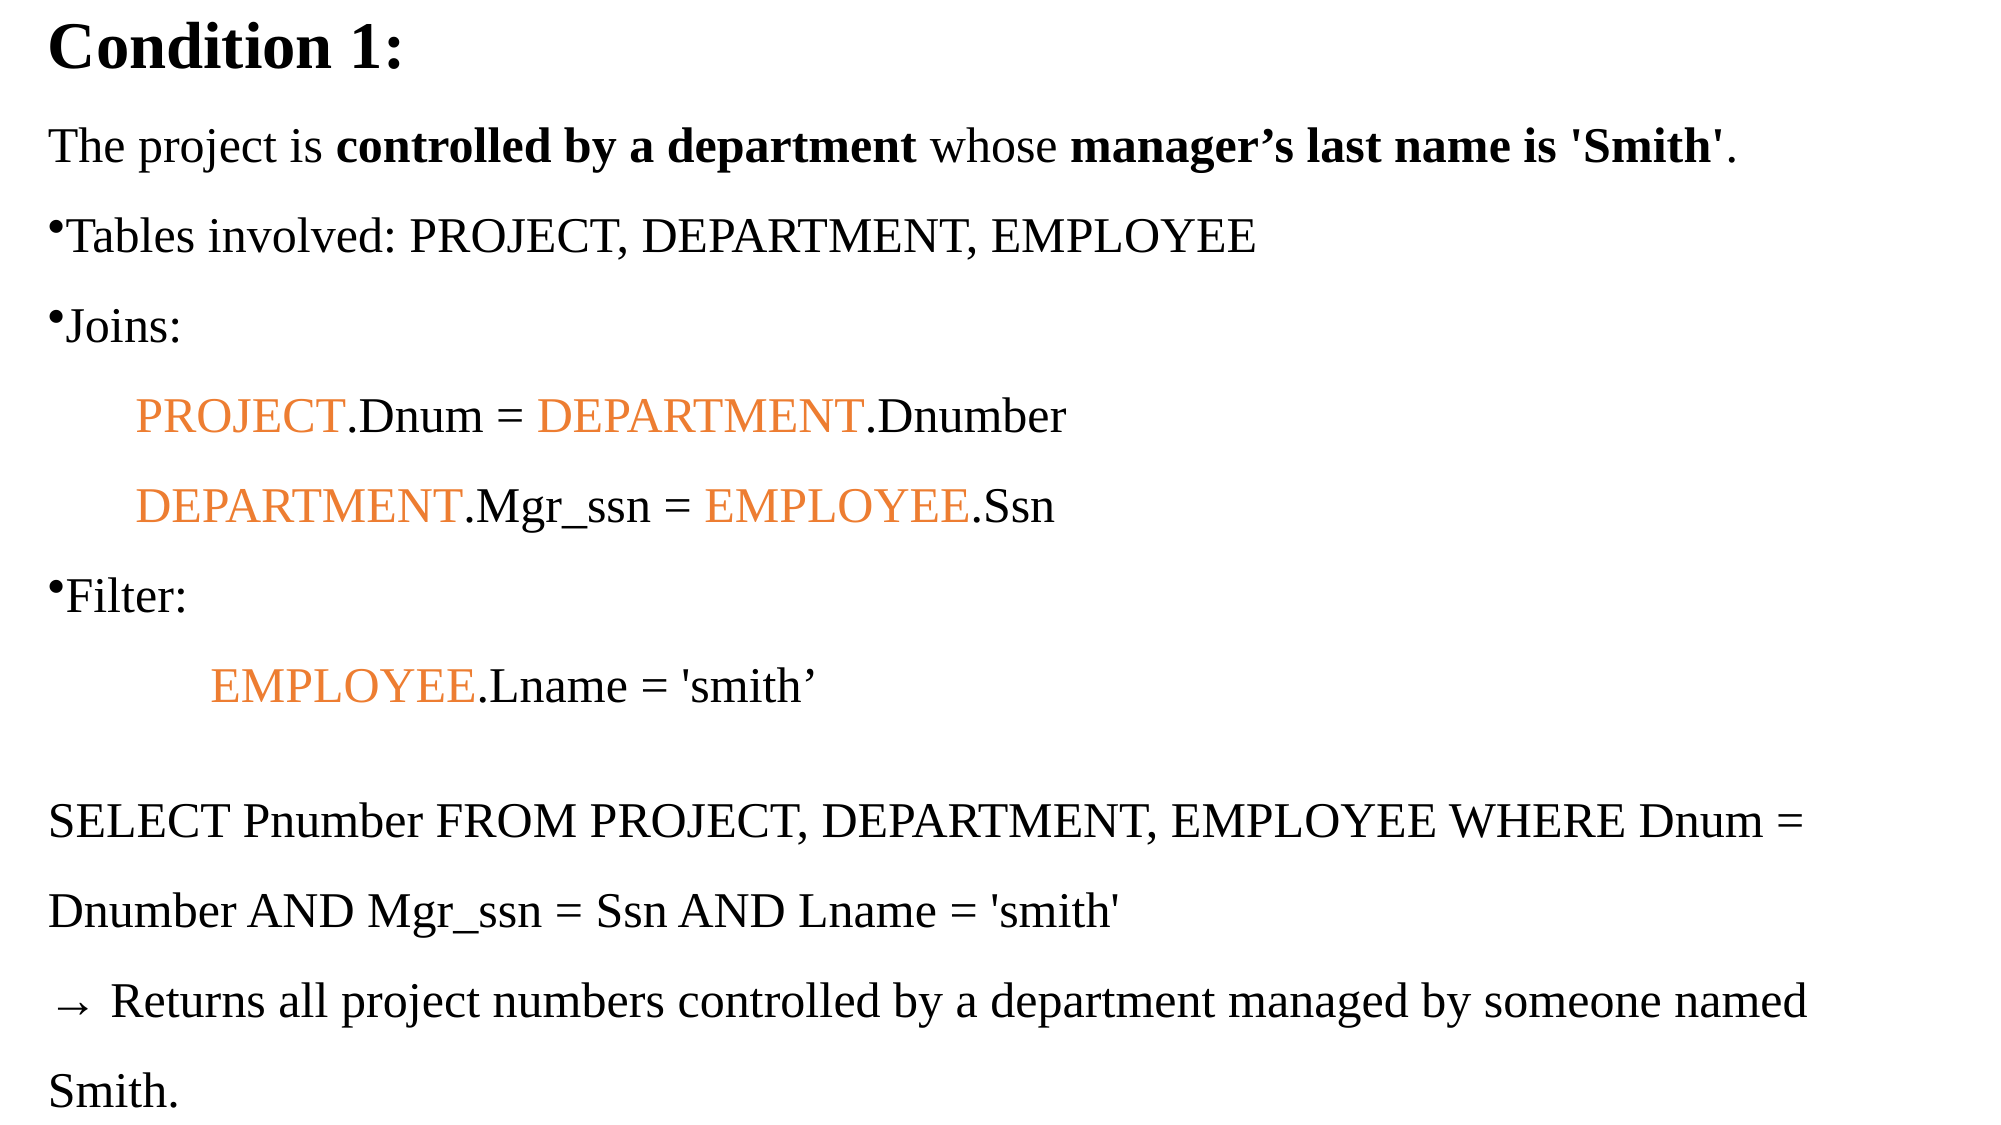

Condition 1:
The project is controlled by a department whose manager’s last name is 'Smith'.
Tables involved: PROJECT, DEPARTMENT, EMPLOYEE
Joins:
 PROJECT.Dnum = DEPARTMENT.Dnumber
 DEPARTMENT.Mgr_ssn = EMPLOYEE.Ssn
Filter:
	 EMPLOYEE.Lname = 'smith’

SELECT Pnumber FROM PROJECT, DEPARTMENT, EMPLOYEE WHERE Dnum = Dnumber AND Mgr_ssn = Ssn AND Lname = 'smith'
→ Returns all project numbers controlled by a department managed by someone named Smith.